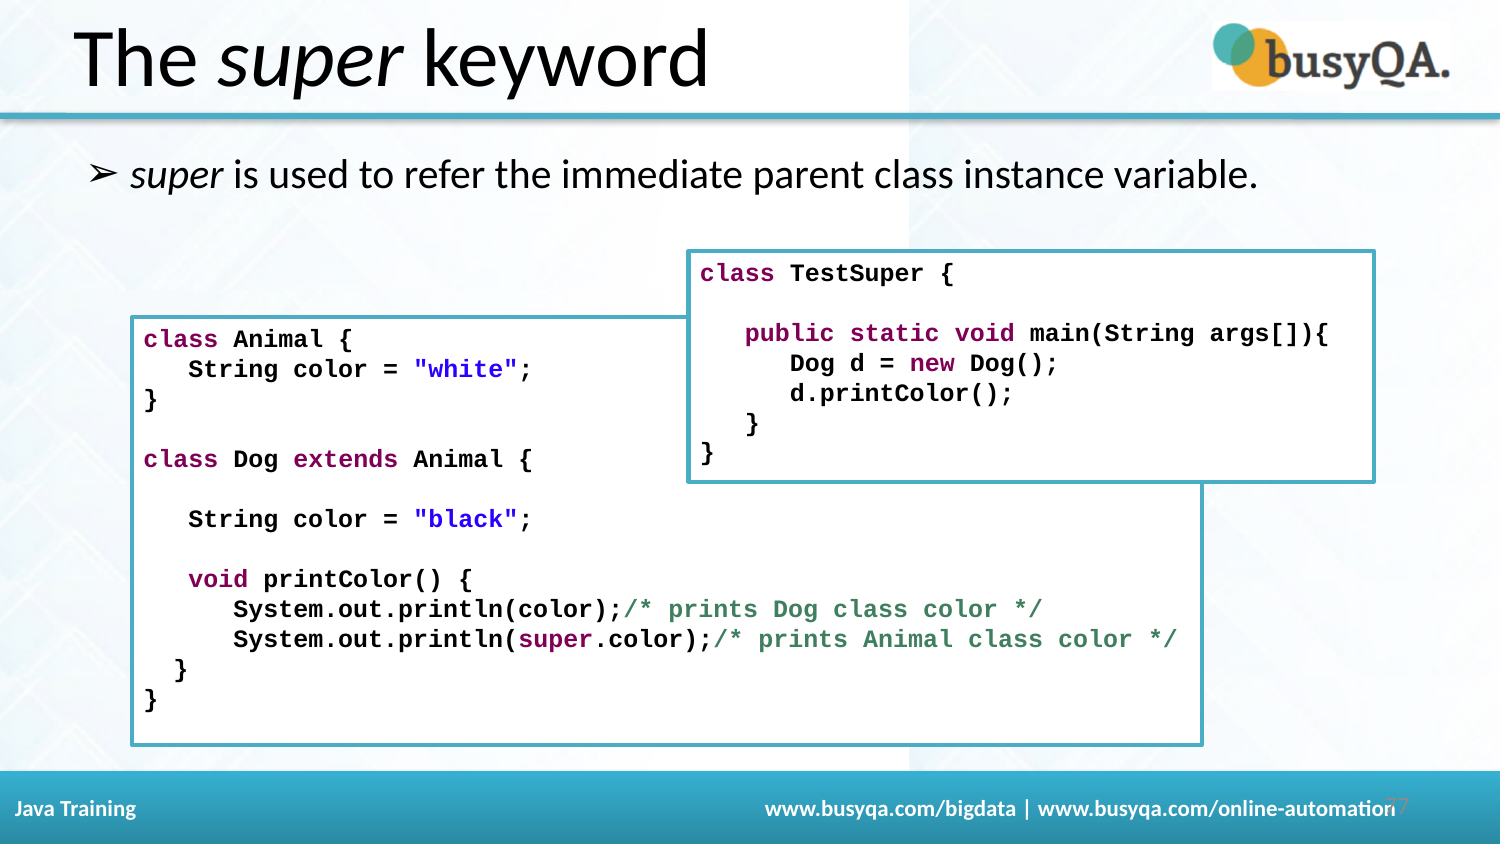

The super keyword
 super is used to refer the immediate parent class instance variable.
class TestSuper {

   public static void main(String args[]){
      Dog d = new Dog();
      d.printColor();
   }
}
class Animal {
   String color = "white";
}

class Dog extends Animal {

   String color = "black";

   void printColor() {
      System.out.println(color);/* prints Dog class color */
      System.out.println(super.color);/* prints Animal class color */
  }
}
77